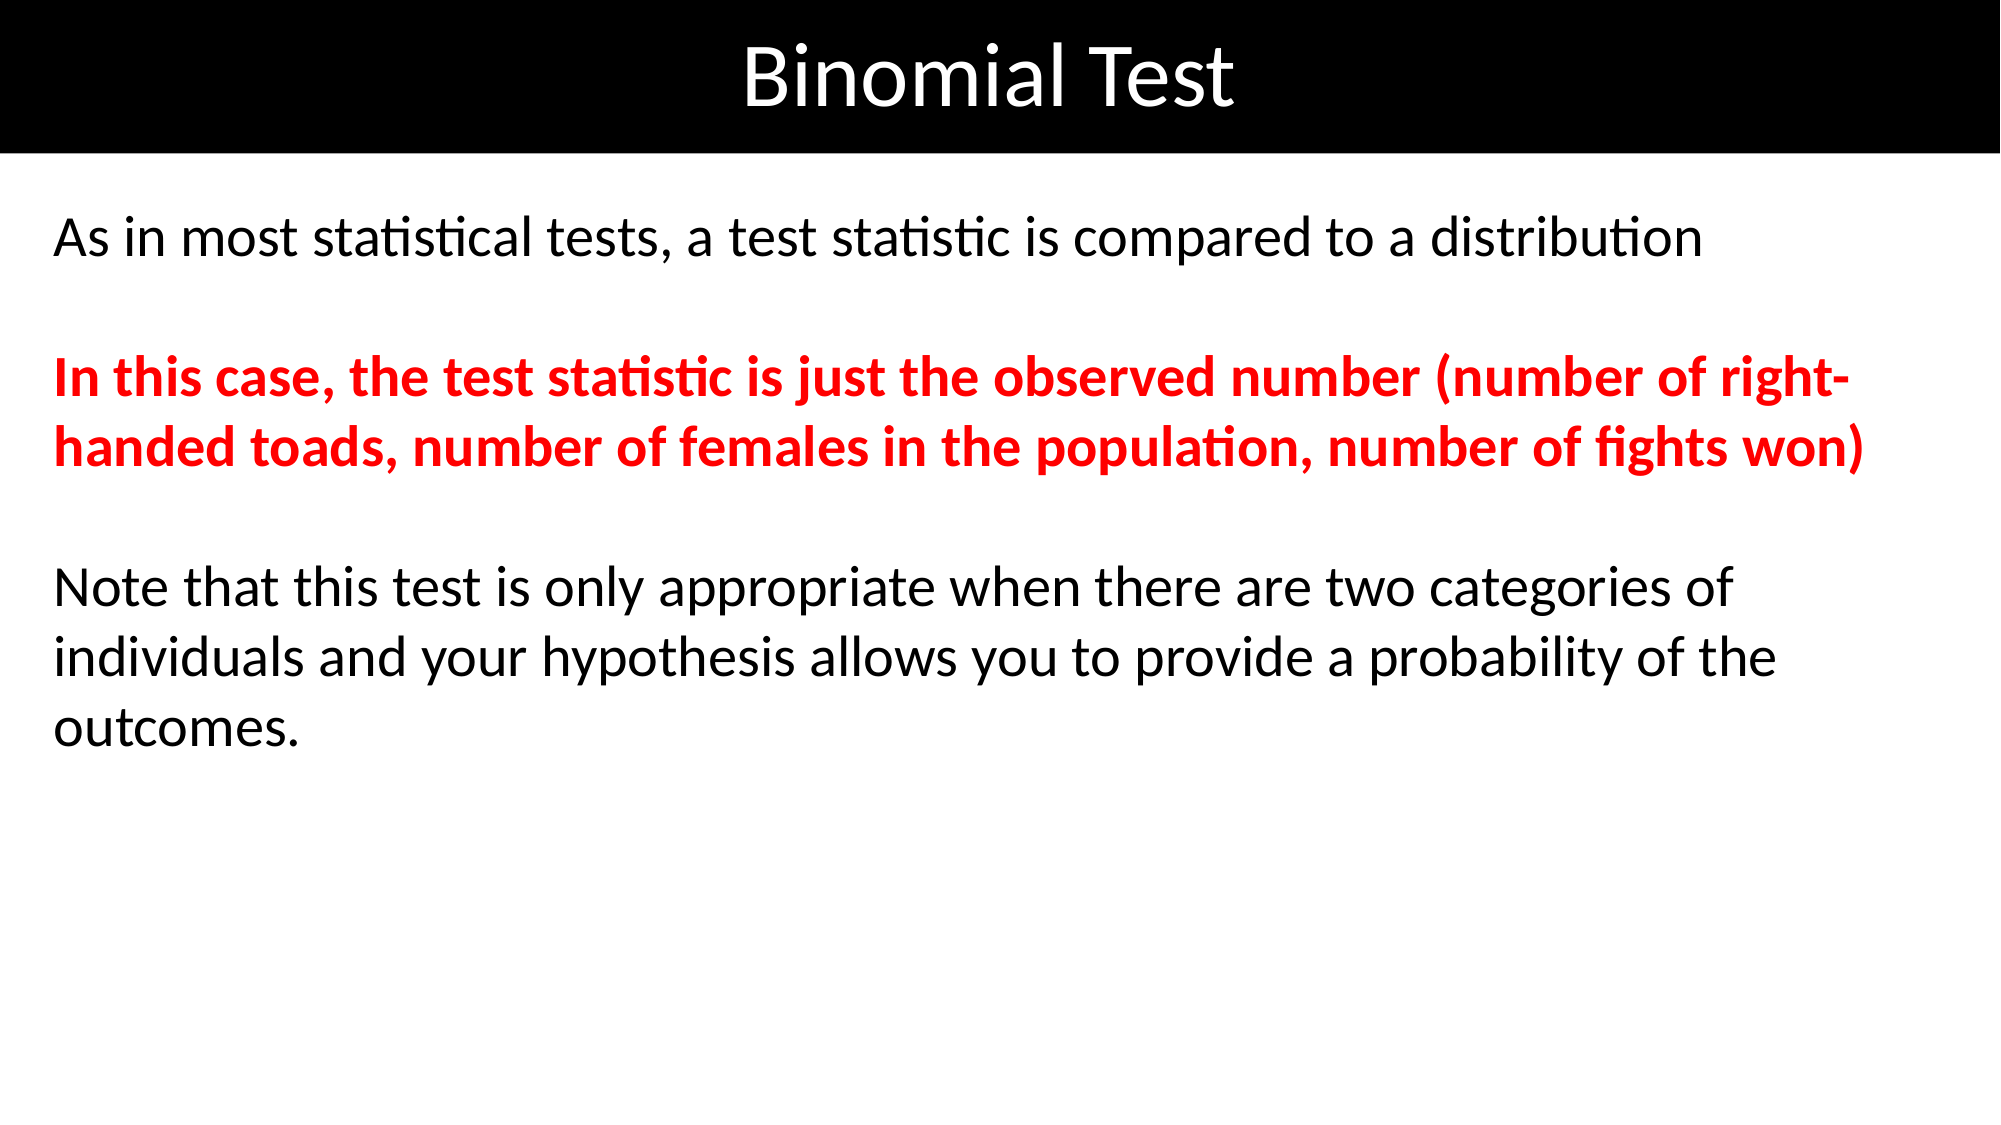

# Binomial Test
As in most statistical tests, a test statistic is compared to a distribution

In this case, the test statistic is just the observed number (number of right-handed toads, number of females in the population, number of fights won)

Note that this test is only appropriate when there are two categories of individuals and your hypothesis allows you to provide a probability of the outcomes.